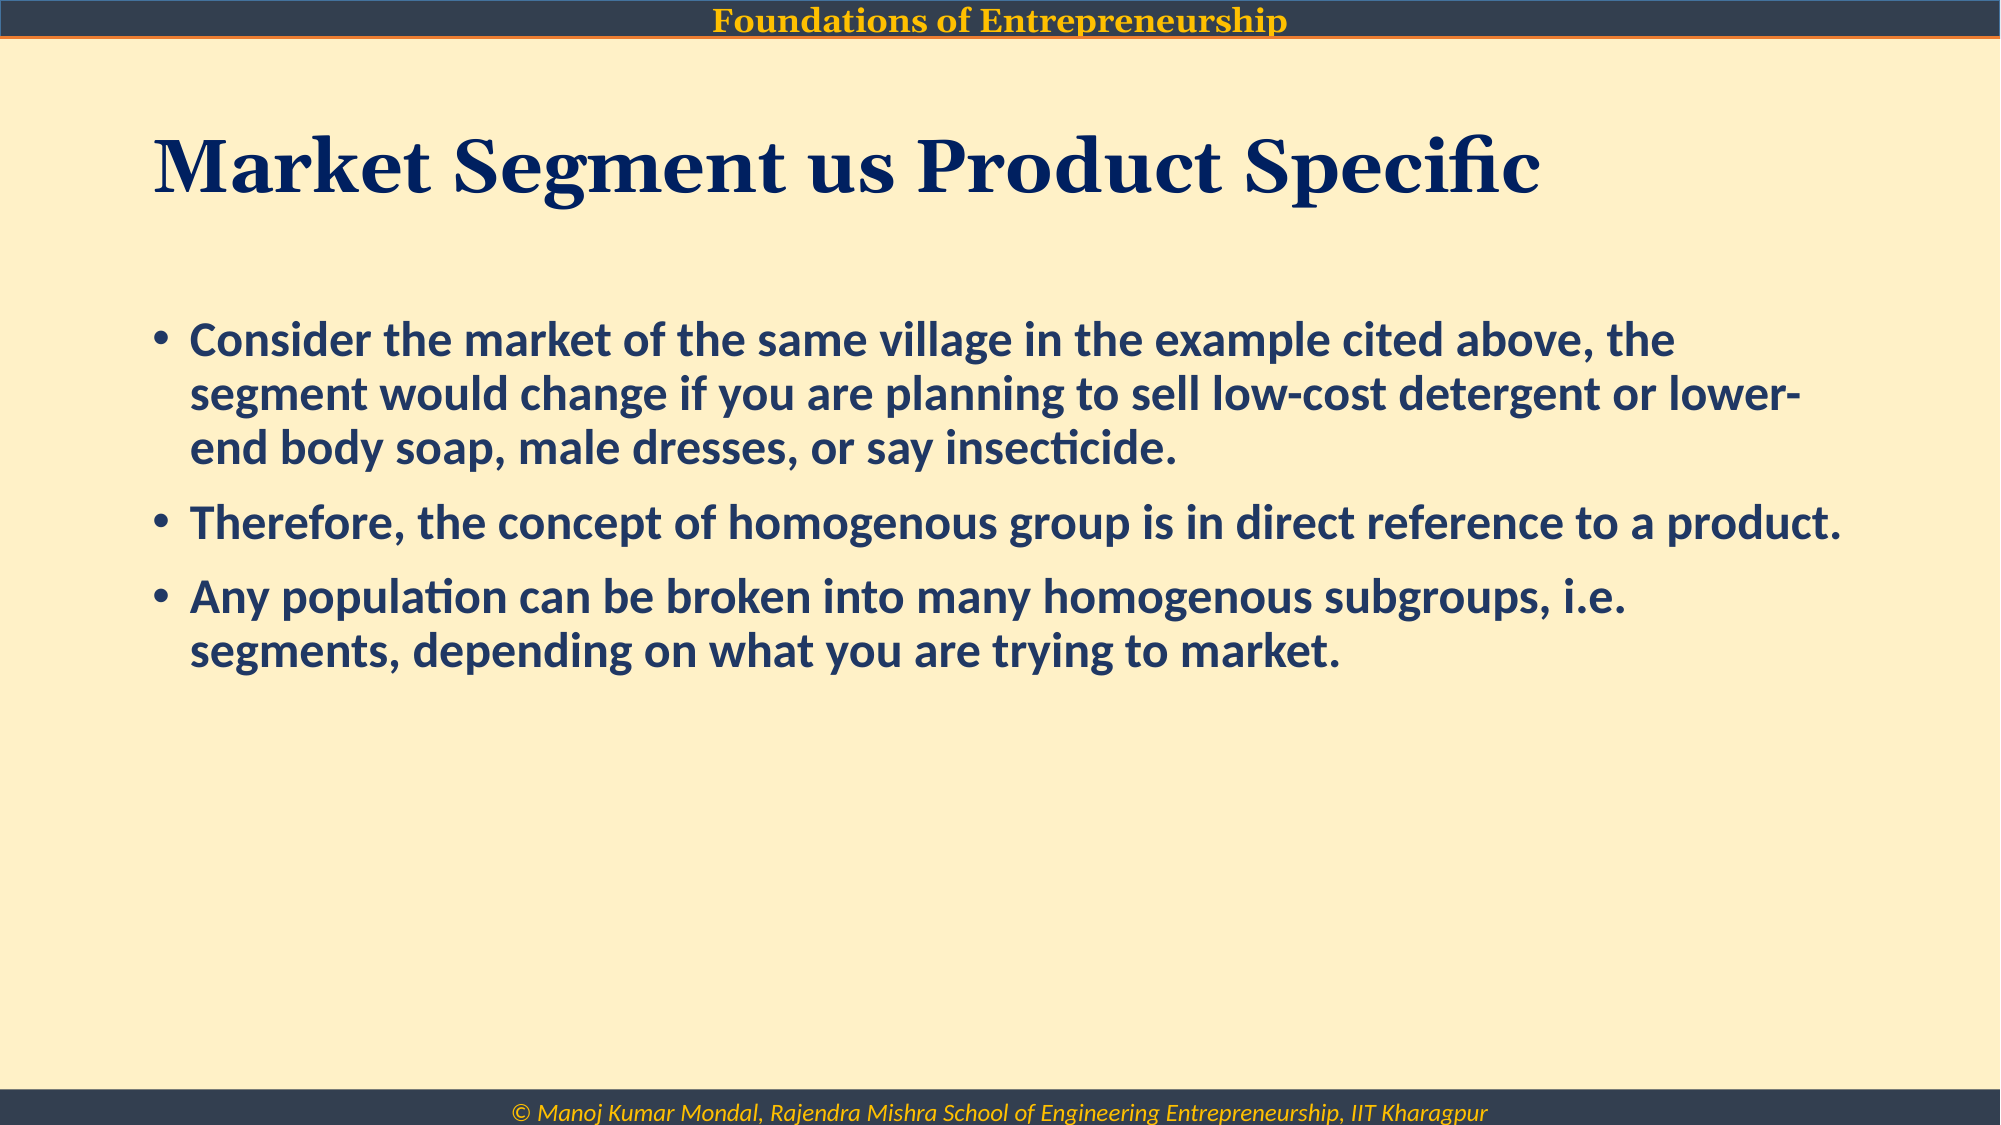

# Market Segment us Product Specific
Consider the market of the same village in the example cited above, the segment would change if you are planning to sell low-cost detergent or lower-end body soap, male dresses, or say insecticide.
Therefore, the concept of homogenous group is in direct reference to a product.
Any population can be broken into many homogenous subgroups, i.e. segments, depending on what you are trying to market.